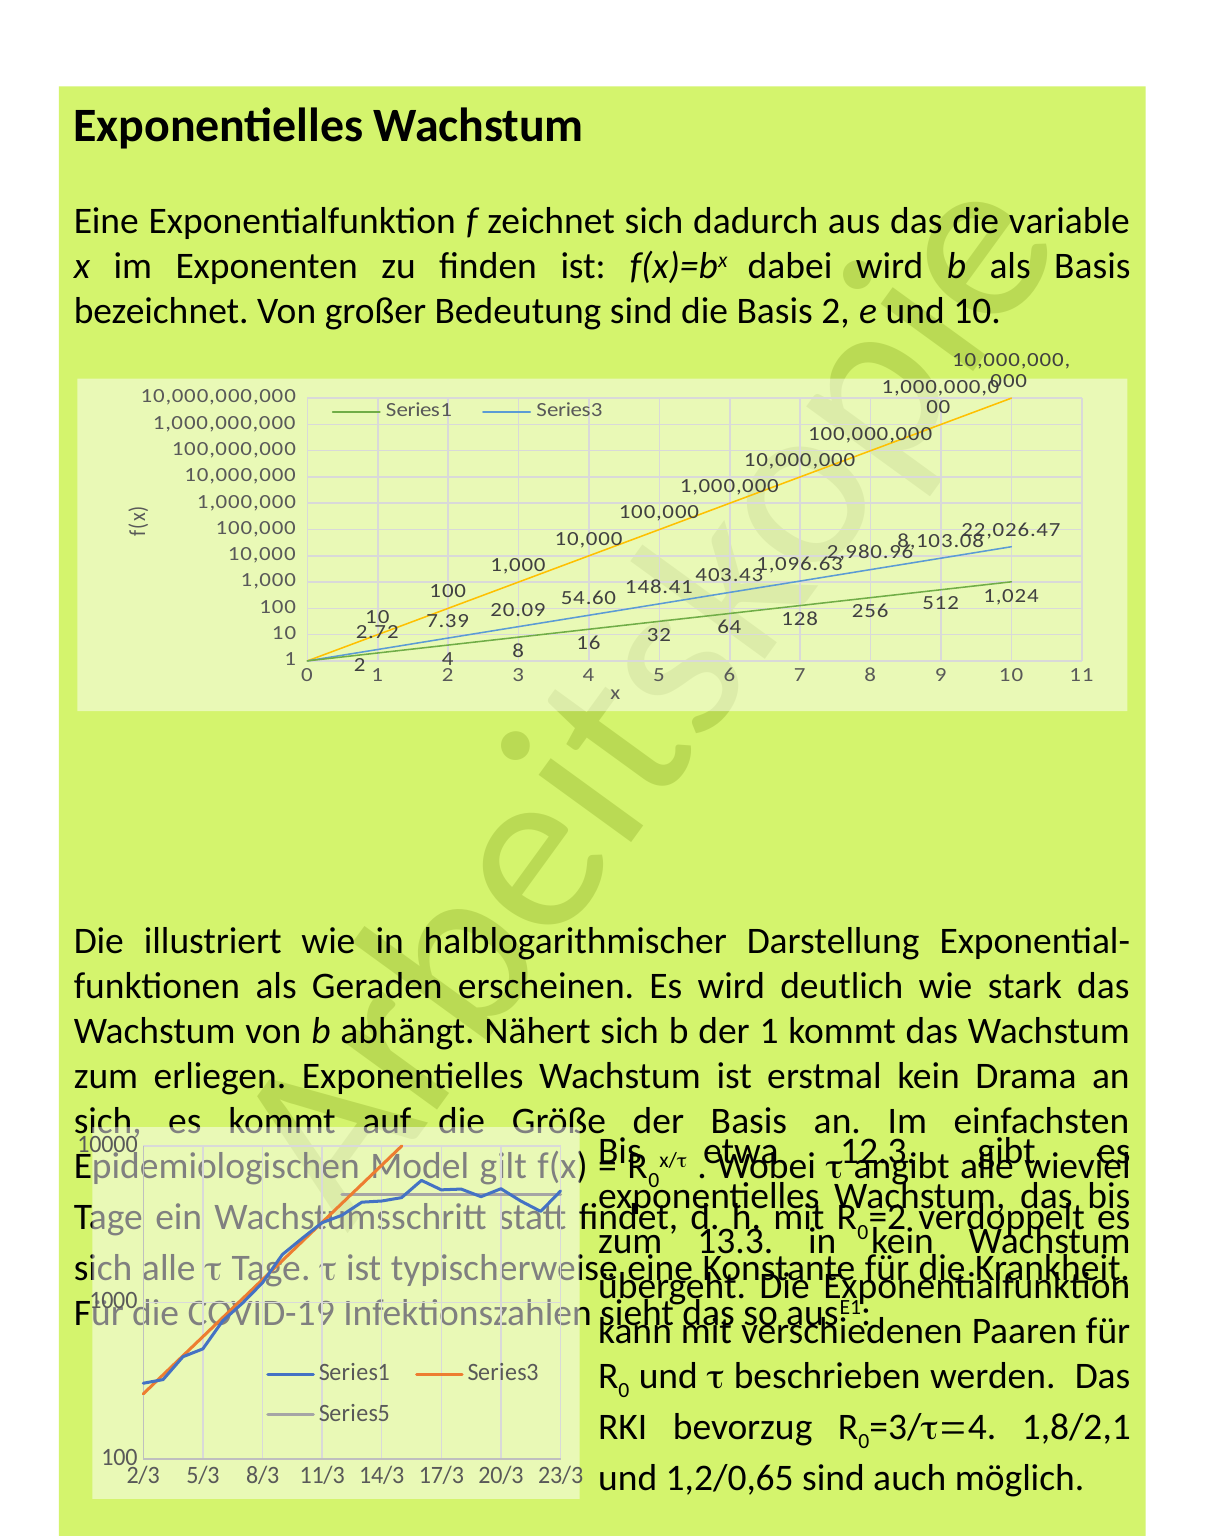

Exponentielles Wachstum

Eine Exponentialfunktion f zeichnet sich dadurch aus das die variable x im Exponenten zu finden ist: f(x)=bx dabei wird b als Basis bezeichnet. Von großer Bedeutung sind die Basis 2, e und 10.

Die illustriert wie in halblogarithmischer Darstellung Exponential-funktionen als Geraden erscheinen. Es wird deutlich wie stark das Wachstum von b abhängt. Nähert sich b der 1 kommt das Wachstum zum erliegen. Exponentielles Wachstum ist erstmal kein Drama an sich, es kommt auf die Größe der Basis an. Im einfachsten Epidemiologischen Model gilt f(x) = R0x/τ . Wobei τ angibt alle wieviel Tage ein Wachstumsschritt statt findet, d. h. mit R0=2 verdoppelt es sich alle τ Tage. τ ist typischerweise eine Konstante für die Krankheit. Für die COVID-19 Infektionszahlen sieht das so ausE1:

### Chart

| Category |  |  |  |
|---|---|---|---|
Bis etwa 12.3. gibt es exponentielles Wachstum, das bis zum 13.3. in kein Wachstum übergeht. Die Exponentialfunktion kann mit verschiedenen Paaren für R0 und τ beschrieben werden.  Das RKI bevorzug R0=3/τ=4. 1,8/2,1 und 1,2/0,65 sind auch möglich.

### Chart

| Category |  |  |  |
|---|---|---|---|